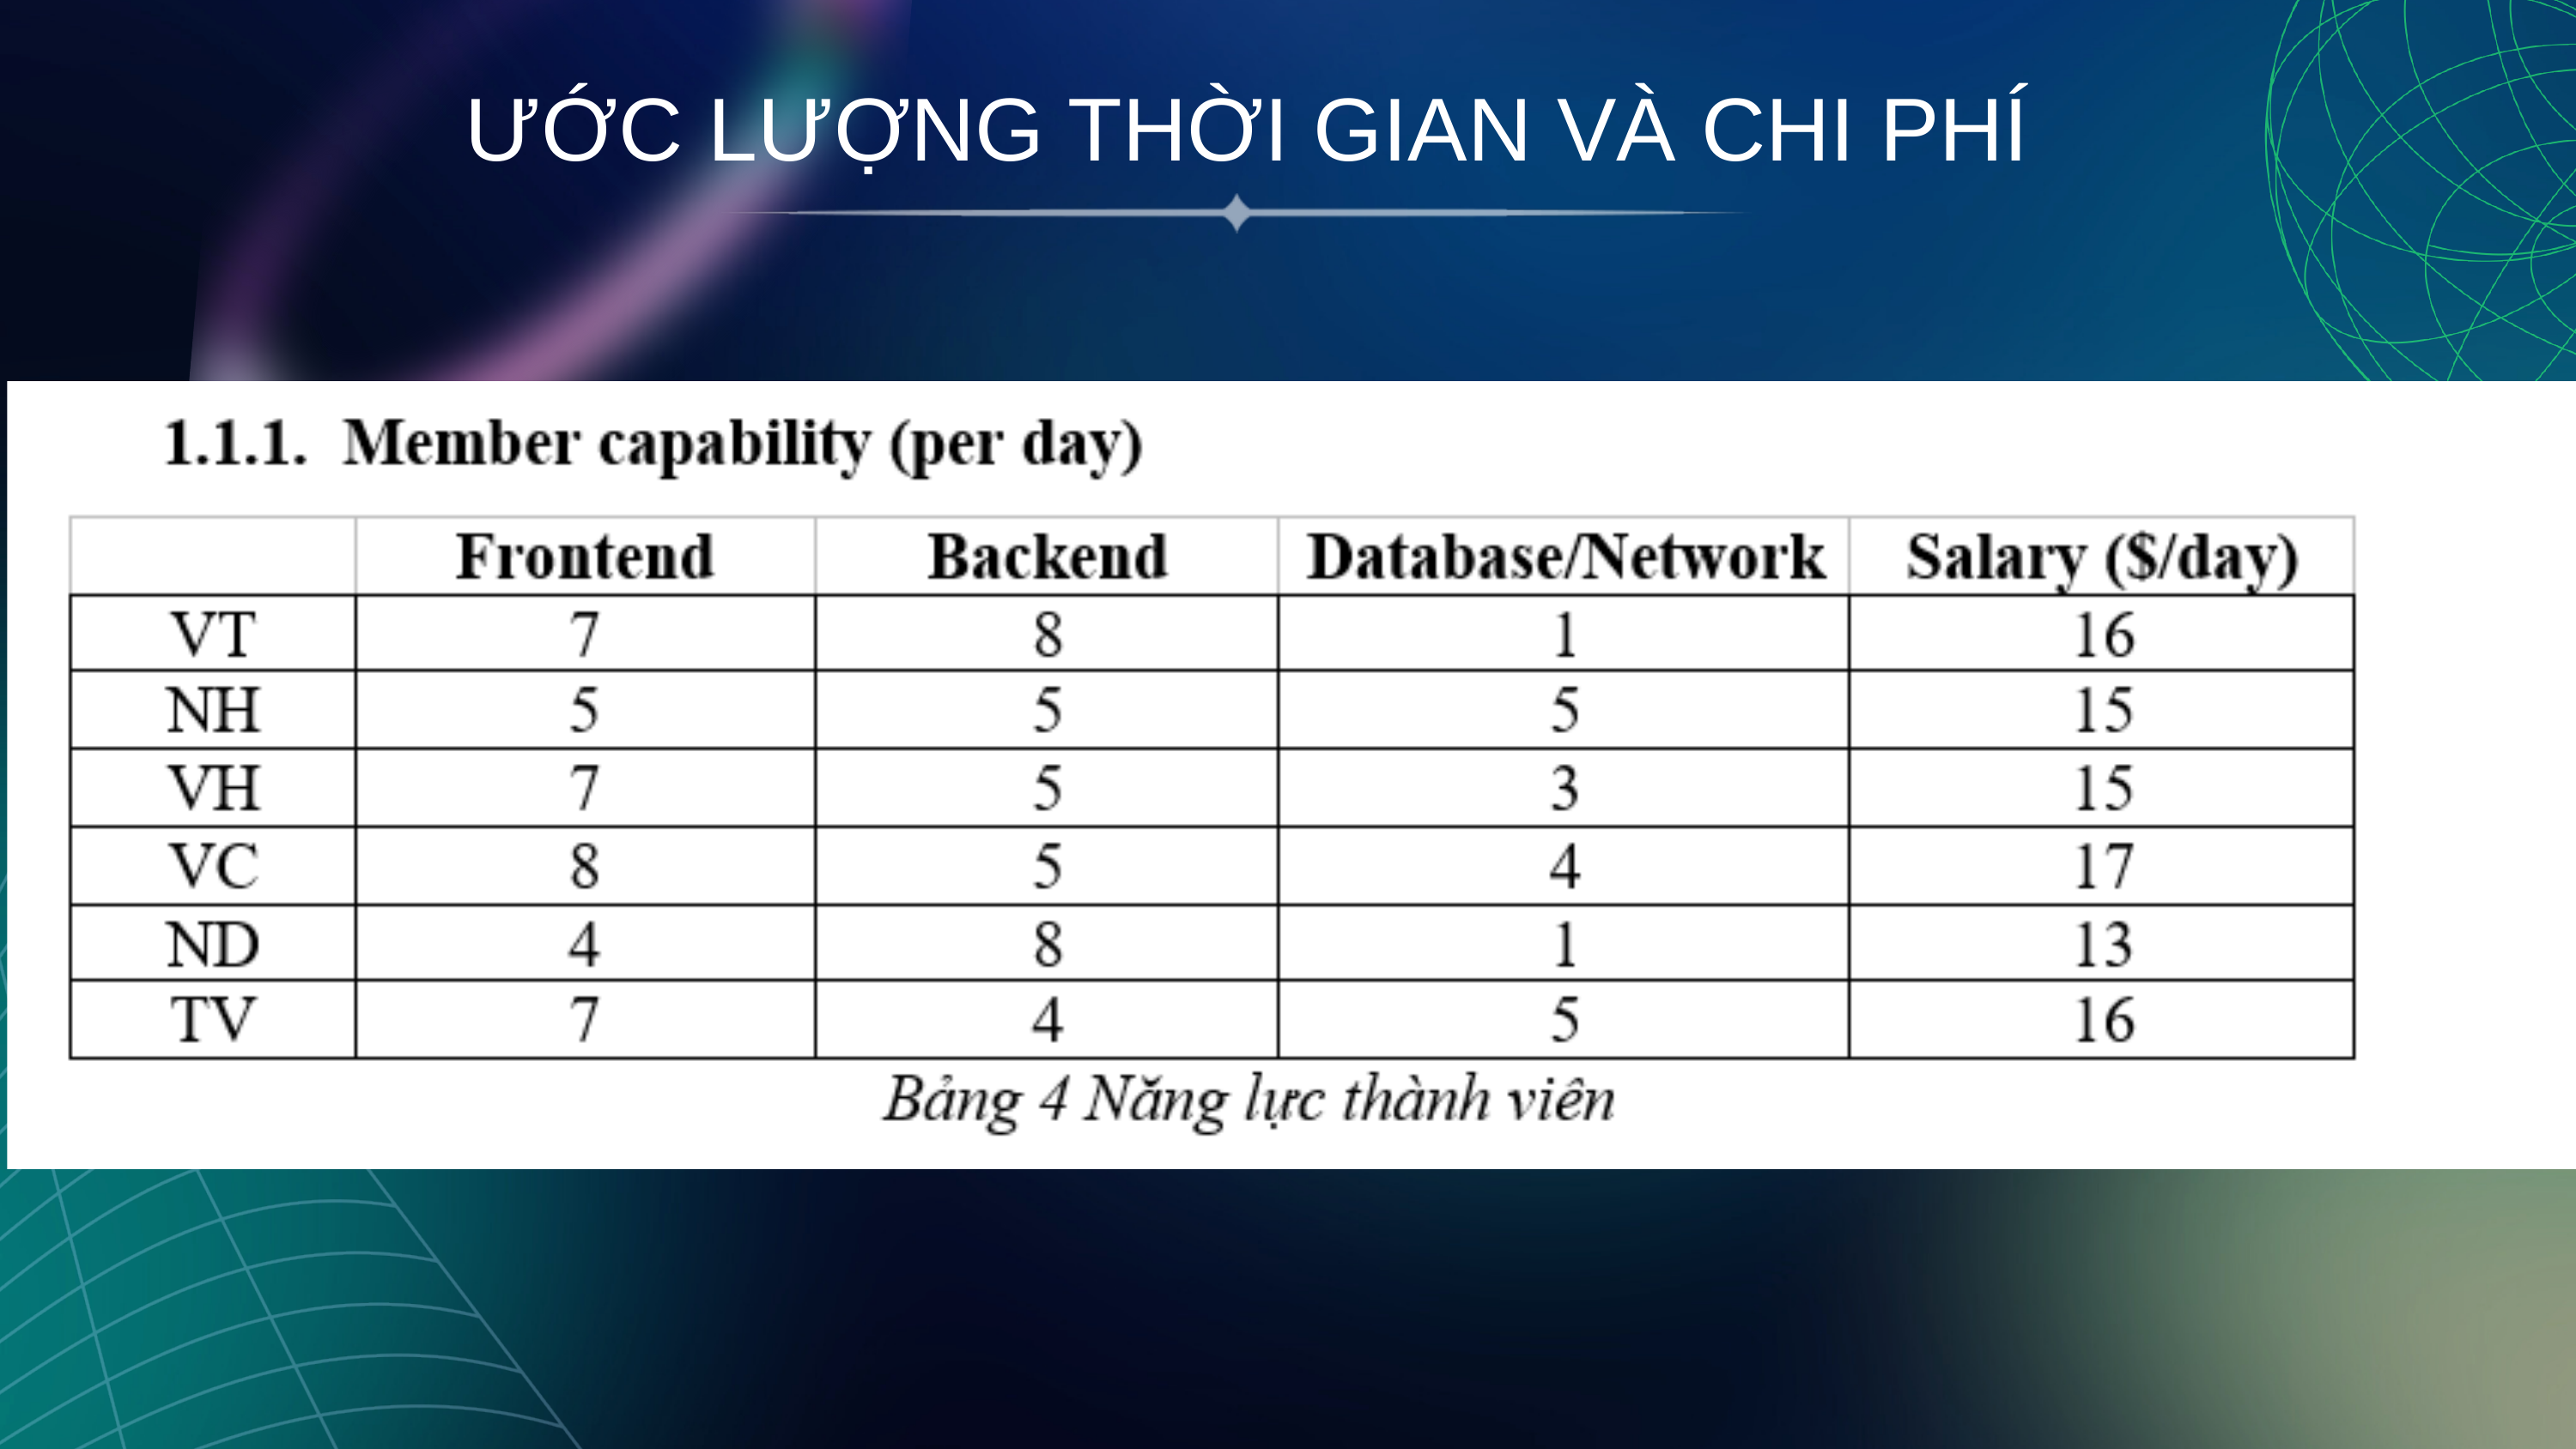

ƯỚC LƯỢNG THỜI GIAN VÀ CHI PHÍ